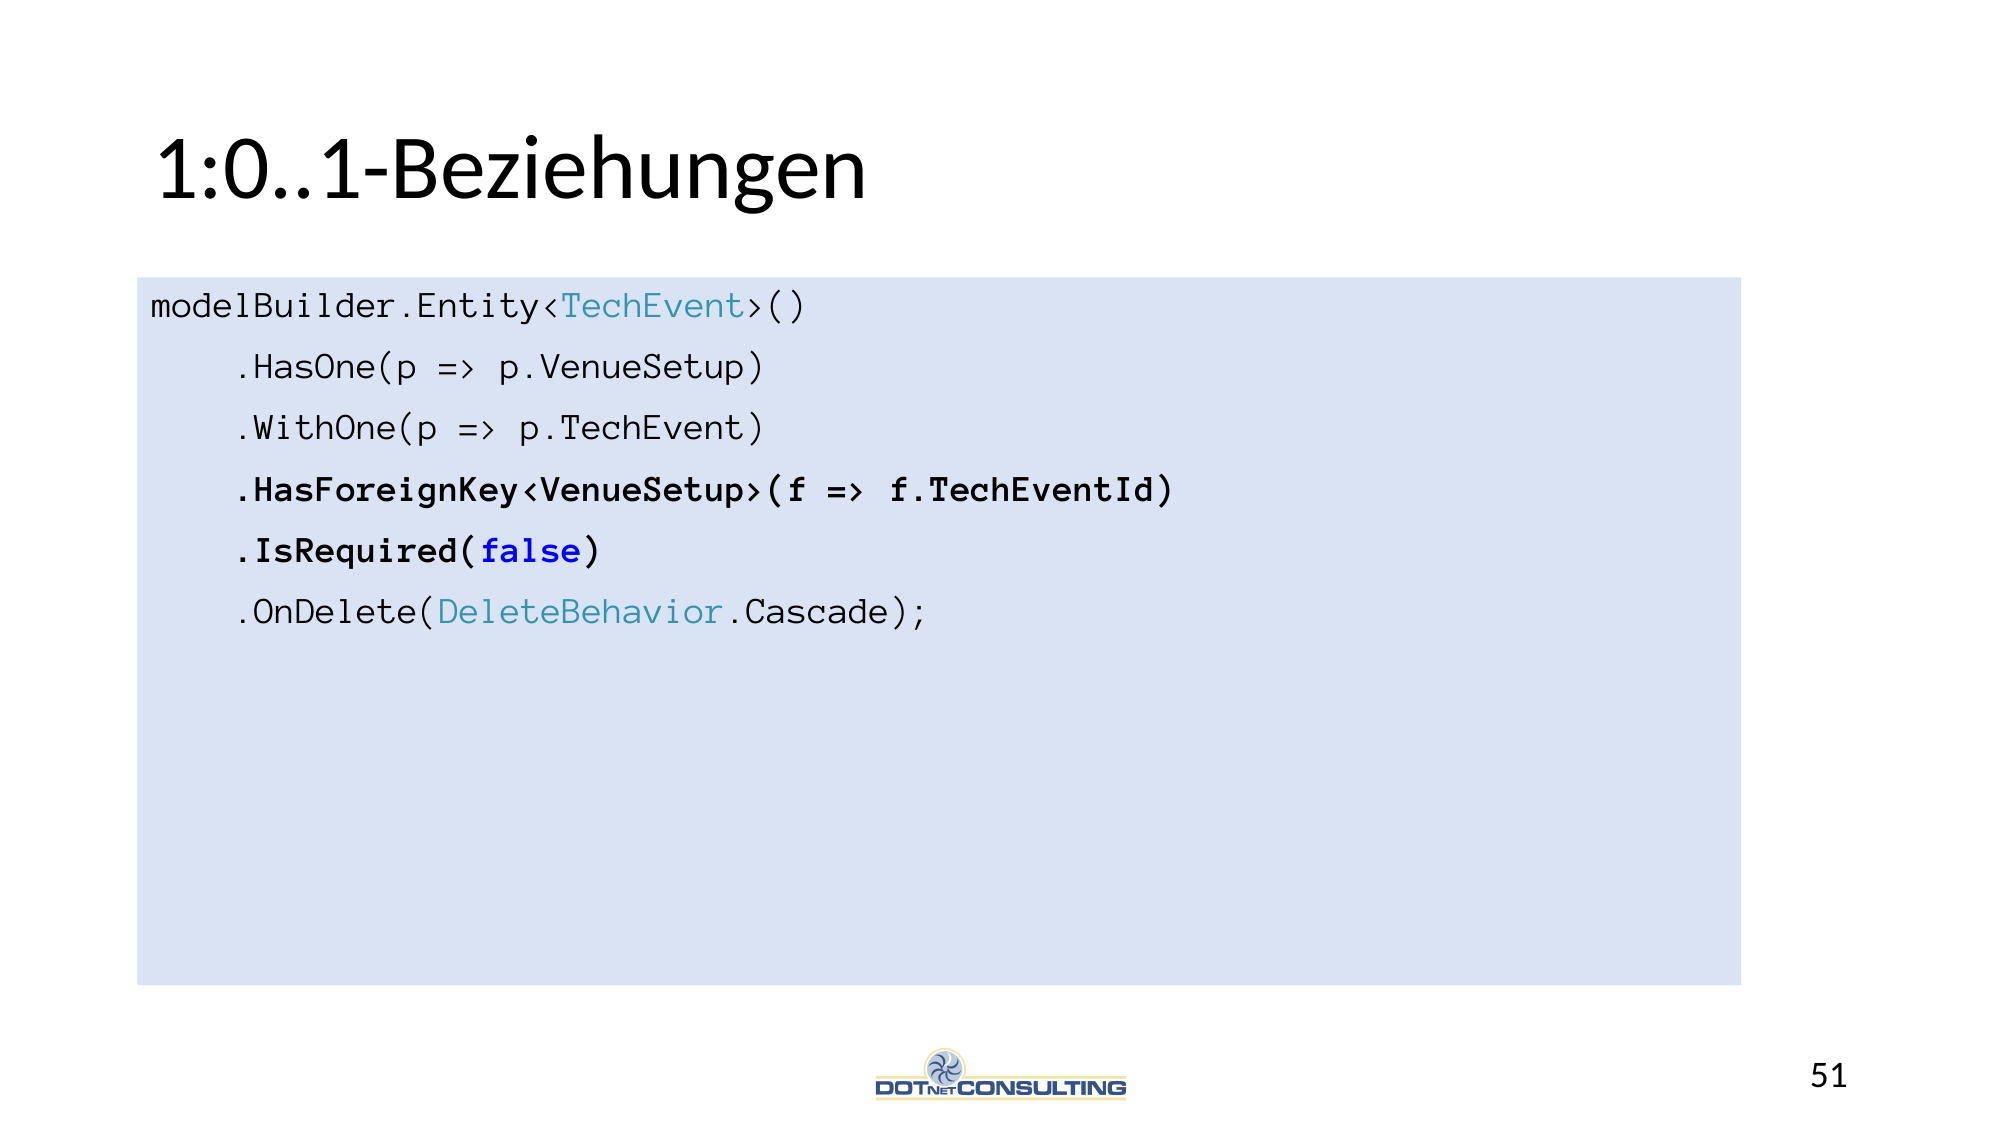

# 1:0..1-Beziehungen
modelBuilder.Entity<TechEvent>()
    .HasOne(p => p.VenueSetup)
    .WithOne(p => p.TechEvent)
    .HasForeignKey<VenueSetup>(f => f.TechEventId)
    .IsRequired(false)
    .OnDelete(DeleteBehavior.Cascade);
51